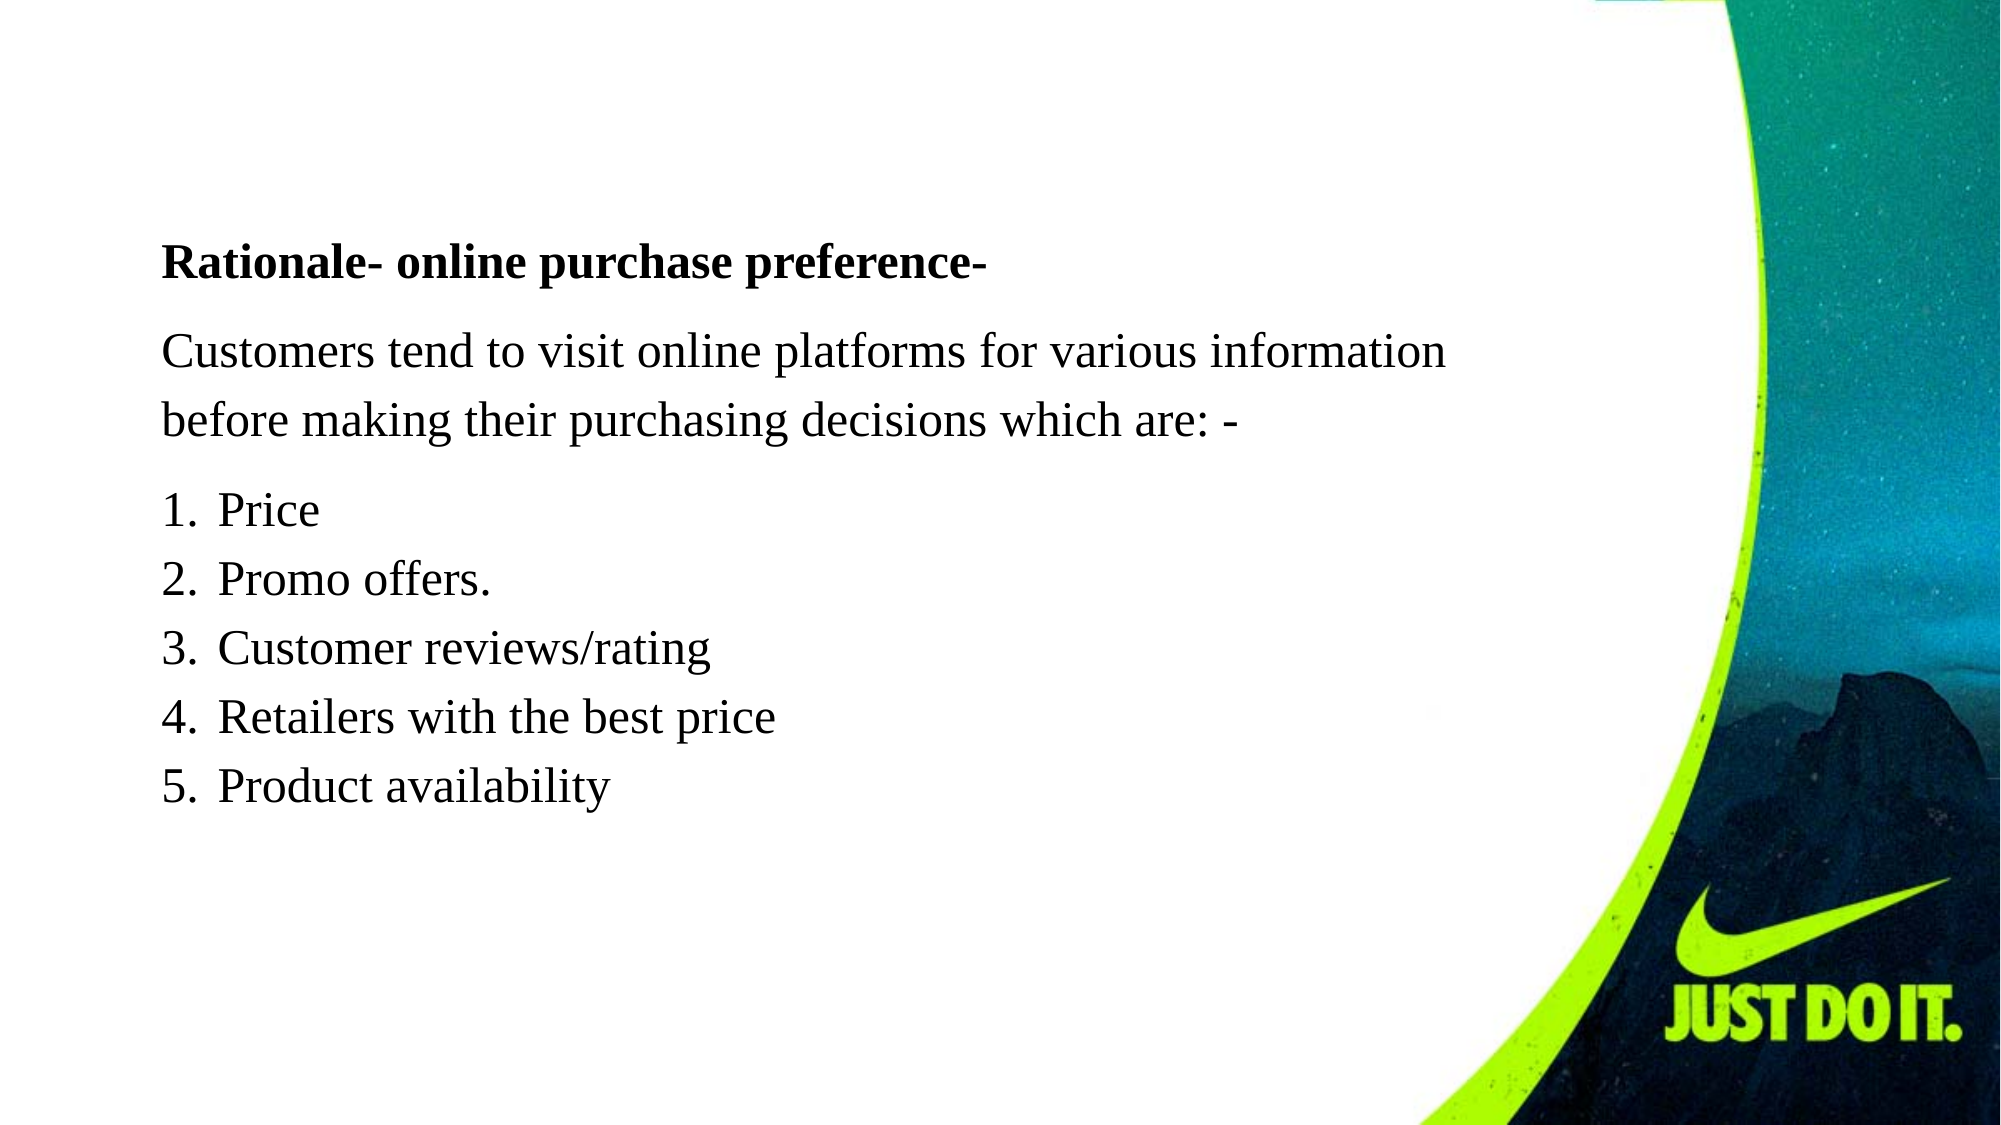

Rationale- online purchase preference-
Customers tend to visit online platforms for various information before making their purchasing decisions which are: -
Price
Promo offers.
Customer reviews/rating
Retailers with the best price
Product availability